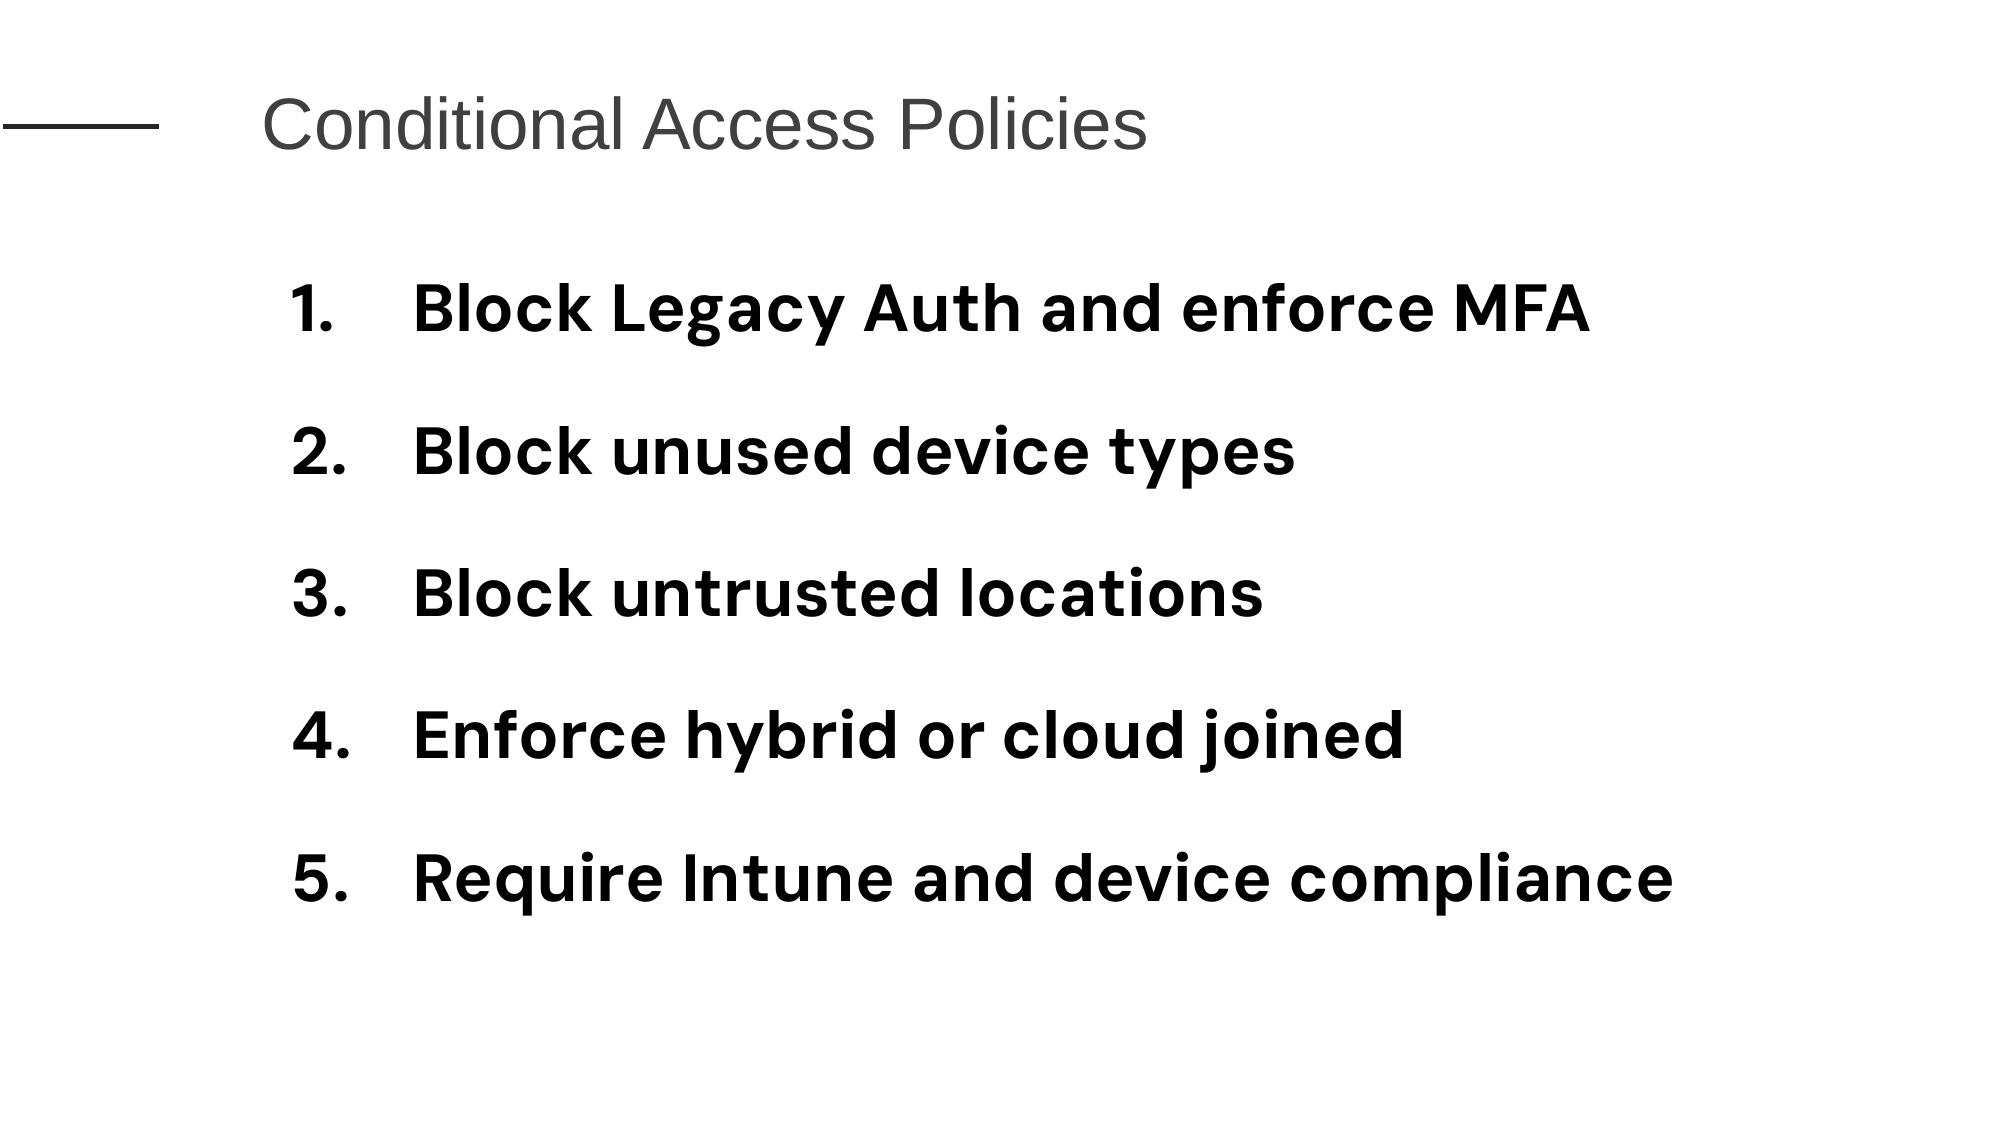

Conditional Access Policies
Block Legacy Auth and enforce MFA
Block unused device types
Block untrusted locations
Enforce hybrid or cloud joined
Require Intune and device compliance